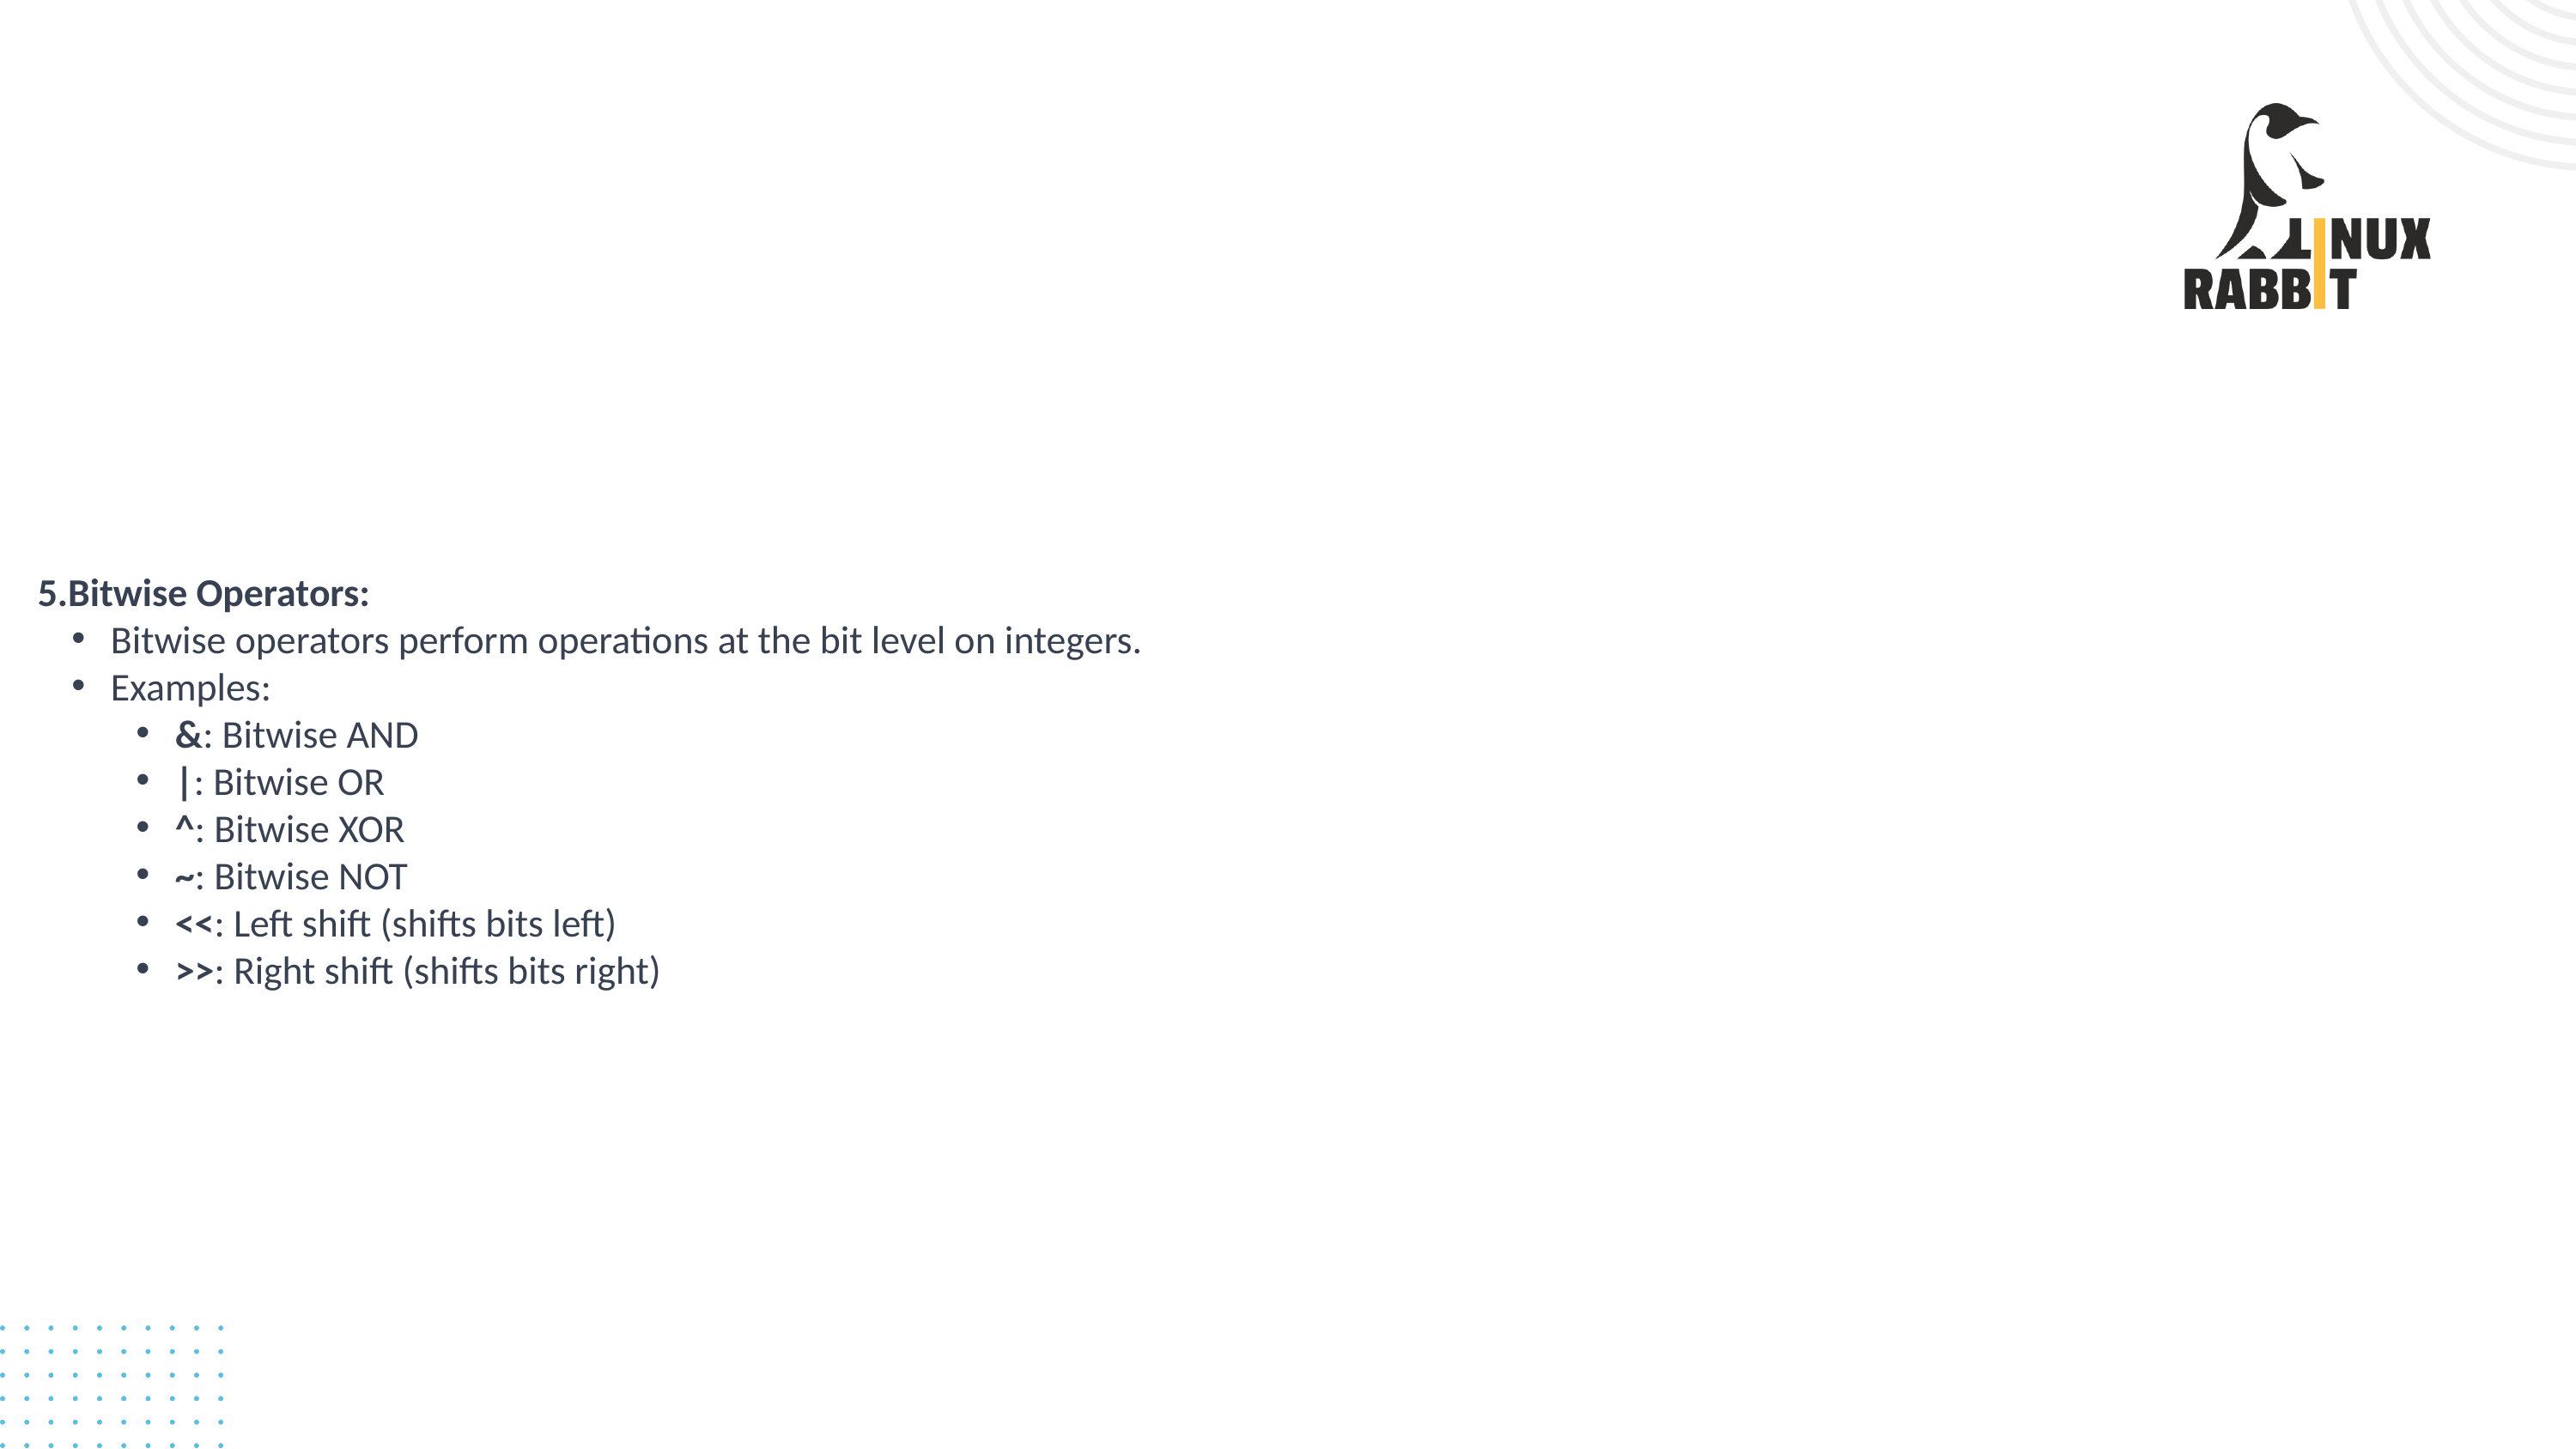

# Bitwise Operators:
 Bitwise operators perform operations at the bit level on integers.
 Examples:
 &: Bitwise AND
 |: Bitwise OR
 ^: Bitwise XOR
 ~: Bitwise NOT
 <<: Left shift (shifts bits left)
 >>: Right shift (shifts bits right)